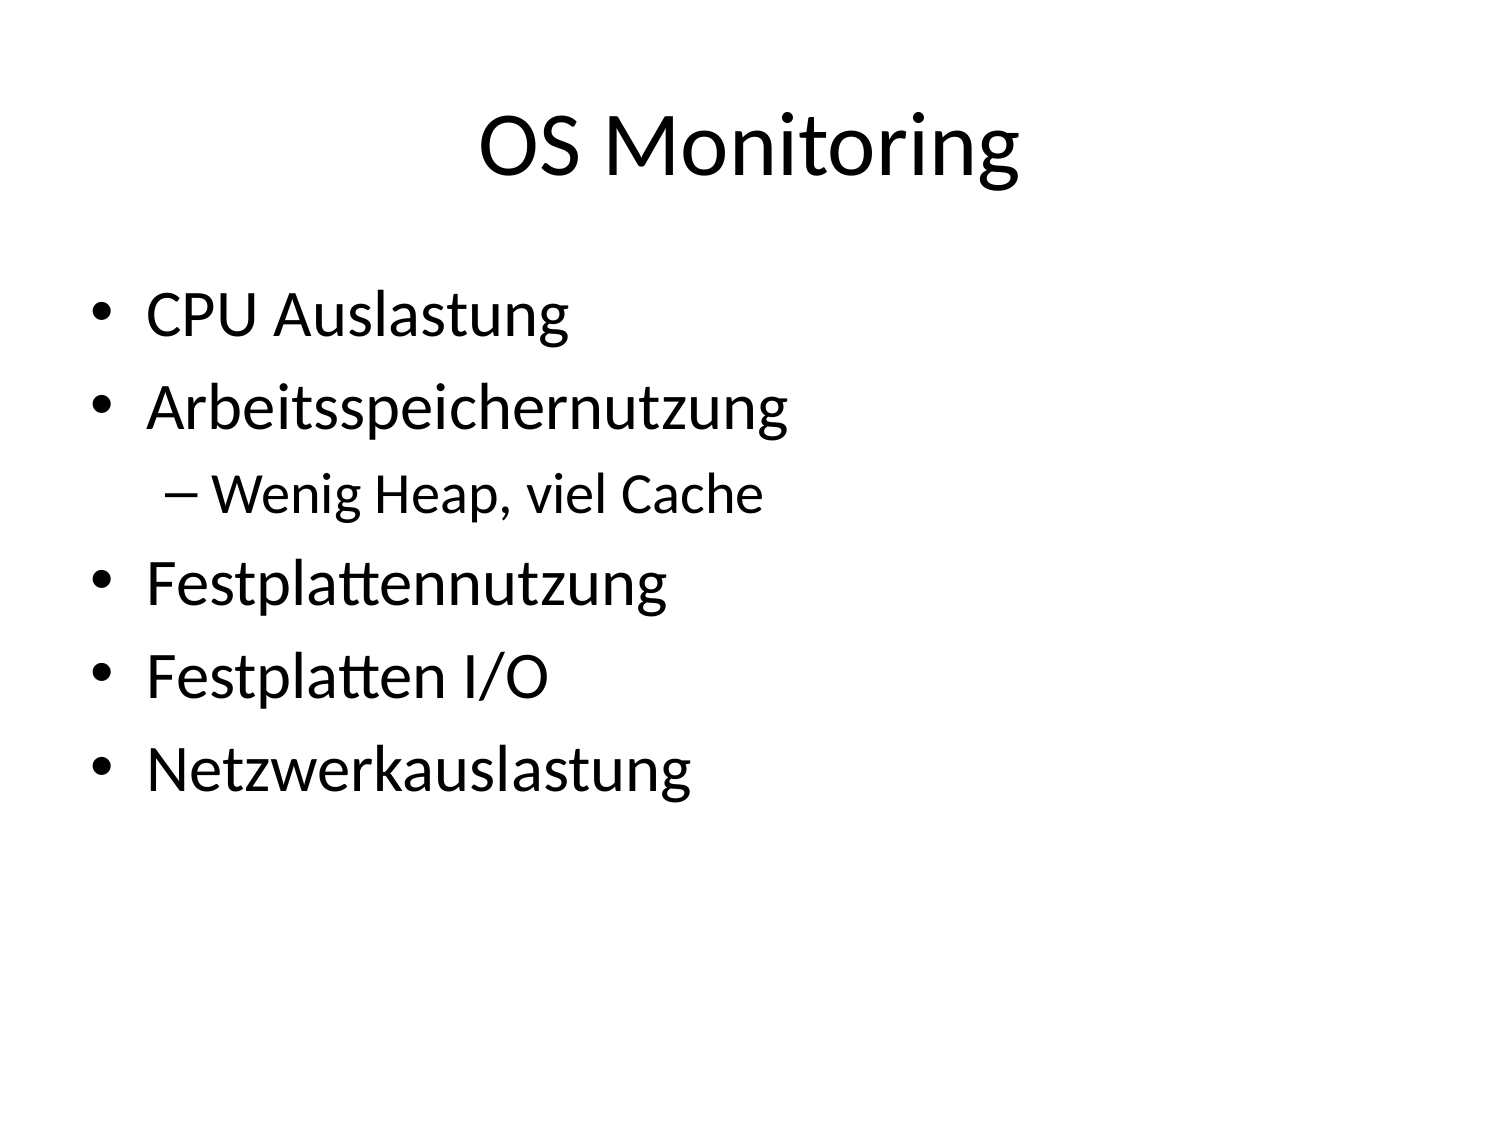

# OS Monitoring
CPU Auslastung
Arbeitsspeichernutzung
Wenig Heap, viel Cache
Festplattennutzung
Festplatten I/O
Netzwerkauslastung